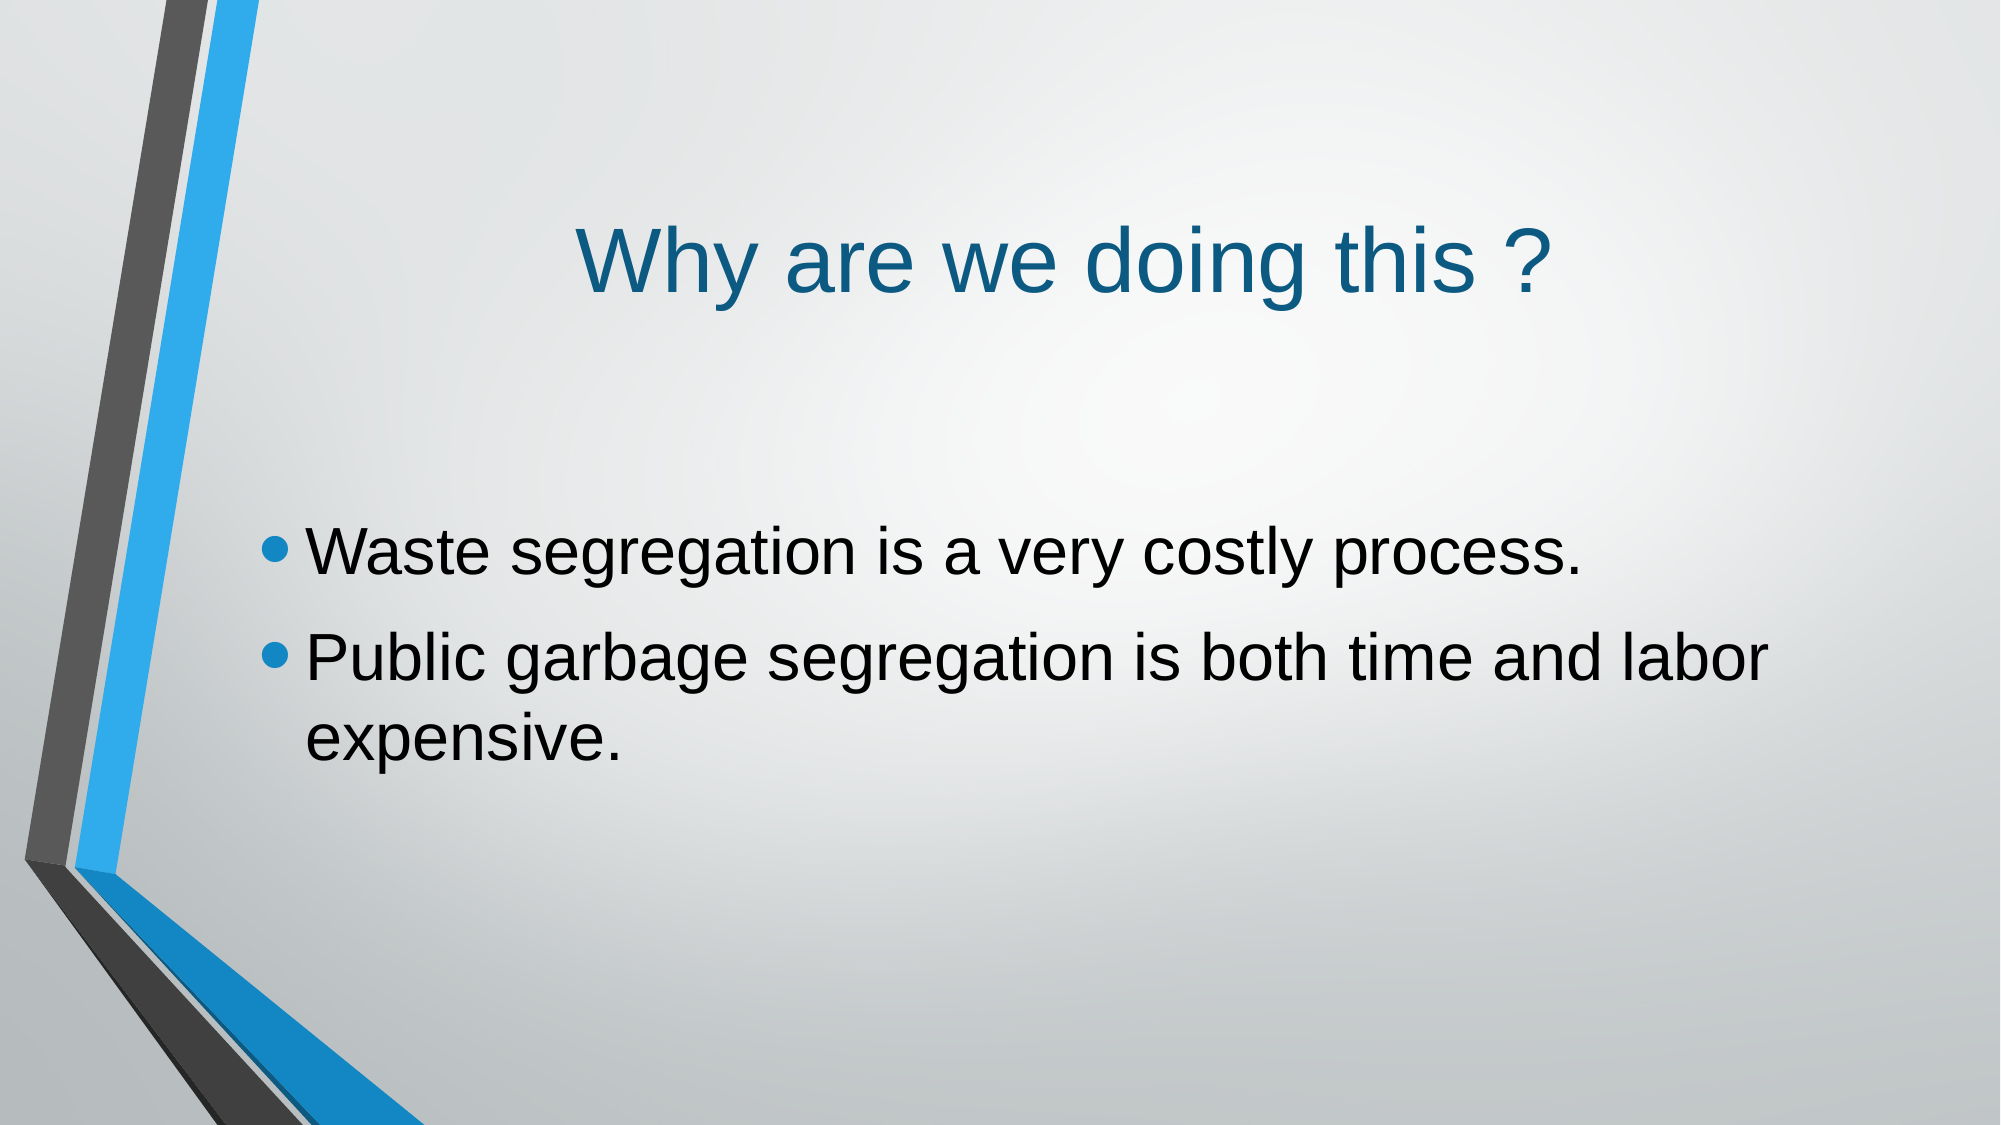

# Why are we doing this ?
Waste segregation is a very costly process.
Public garbage segregation is both time and labor expensive.